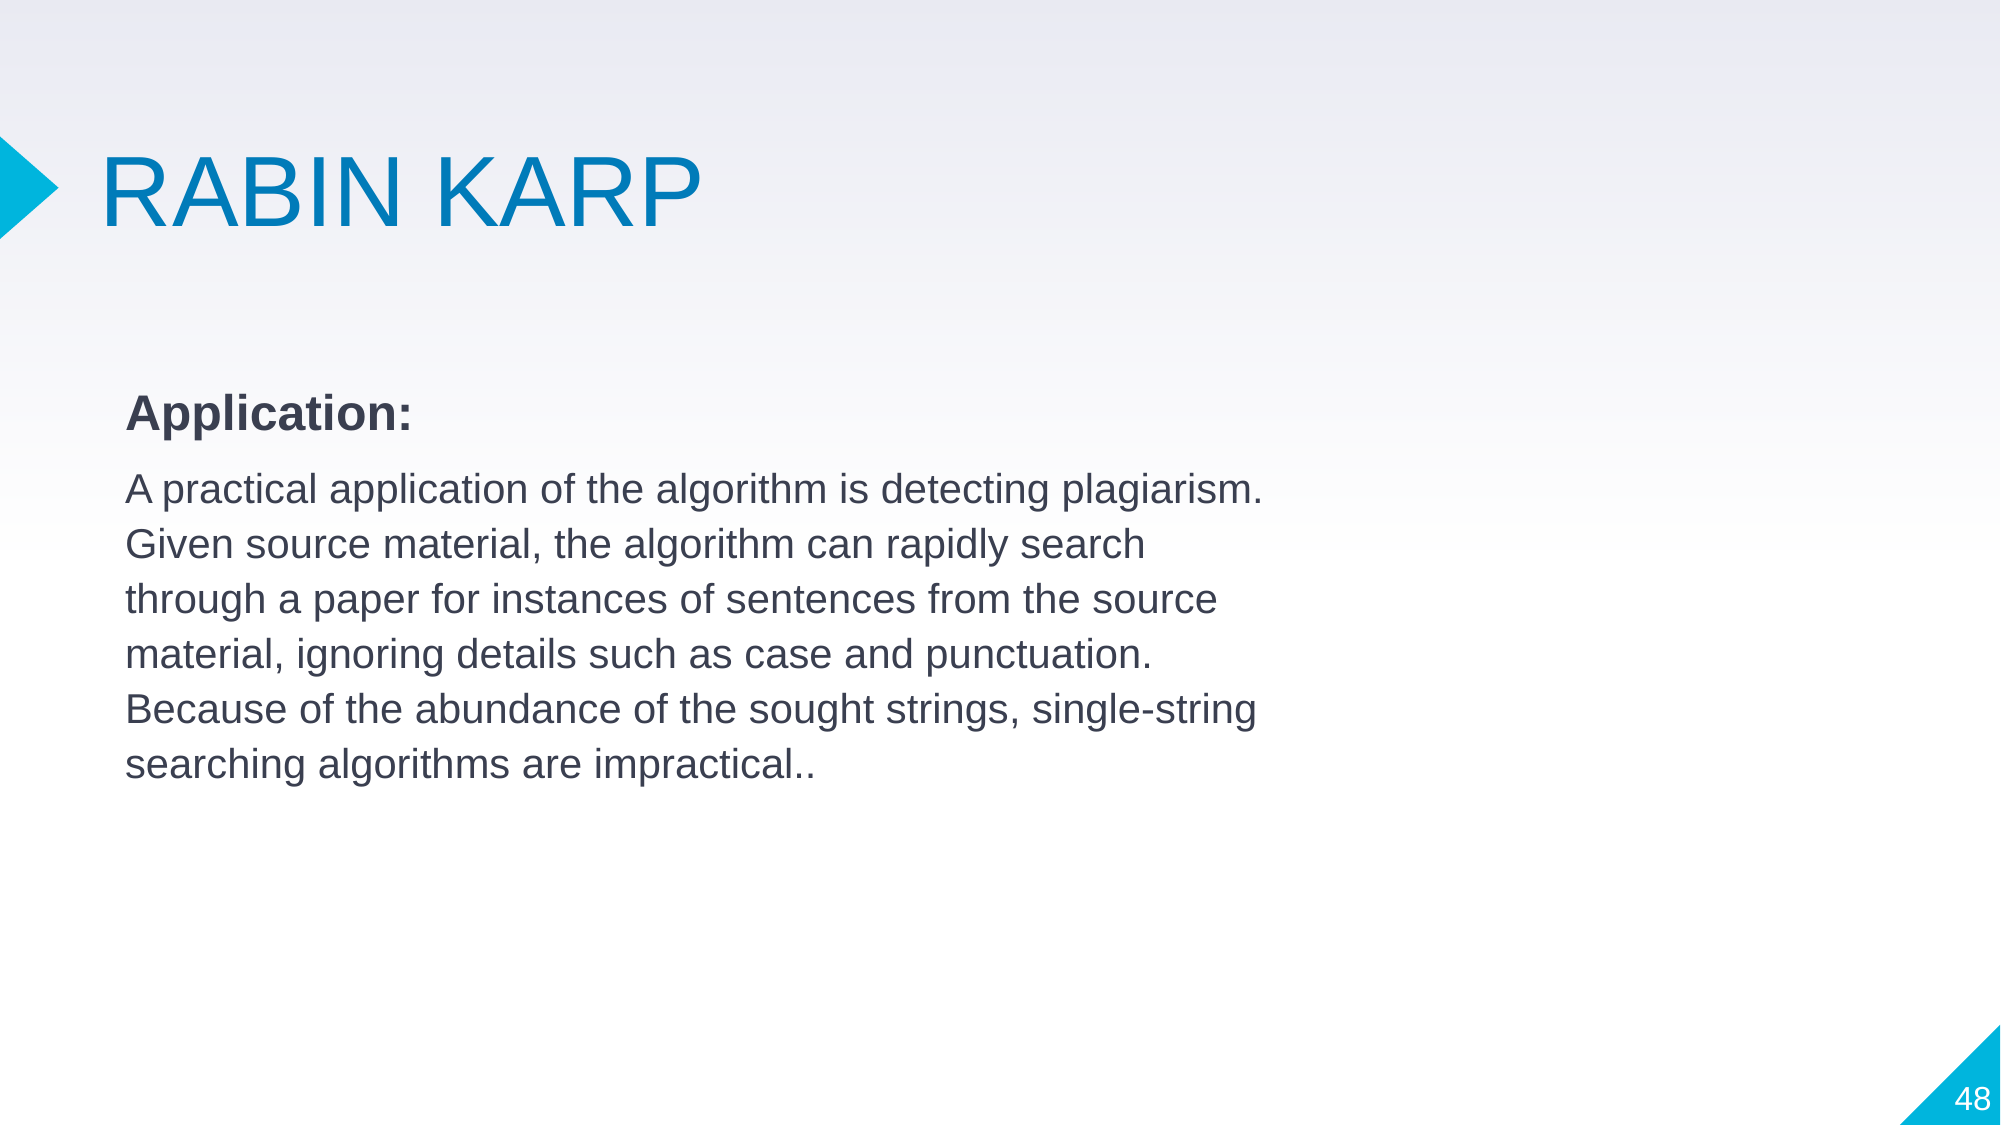

# RABIN KARP
Application:
A practical application of the algorithm is detecting plagiarism. Given source material, the algorithm can rapidly search through a paper for instances of sentences from the source material, ignoring details such as case and punctuation. Because of the abundance of the sought strings, single-string searching algorithms are impractical..

48